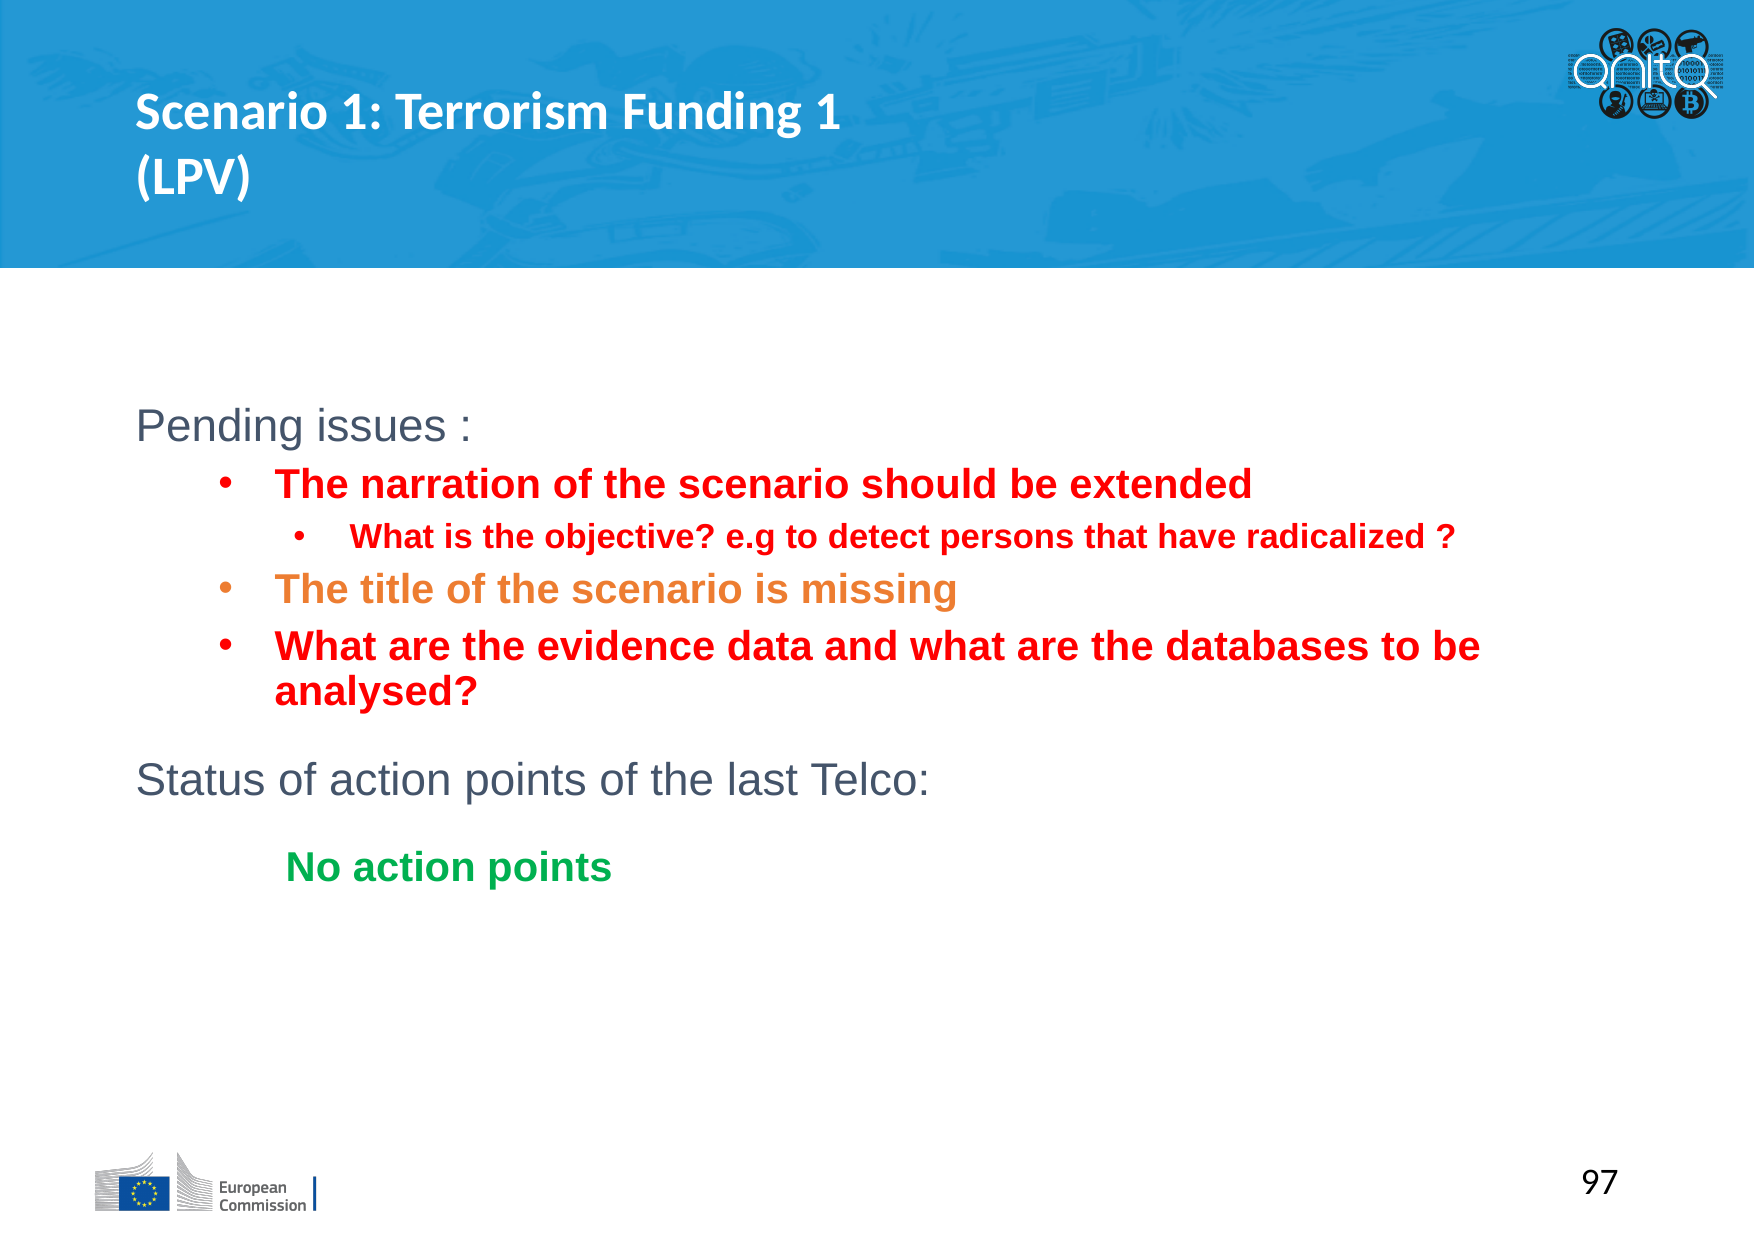

Scenario 1: Terrorism Funding 1 (LPV)
Pending issues :
The narration of the scenario should be extended
What is the objective? e.g to detect persons that have radicalized ?
The title of the scenario is missing
What are the evidence data and what are the databases to be analysed?
Status of action points of the last Telco:
	No action points
97